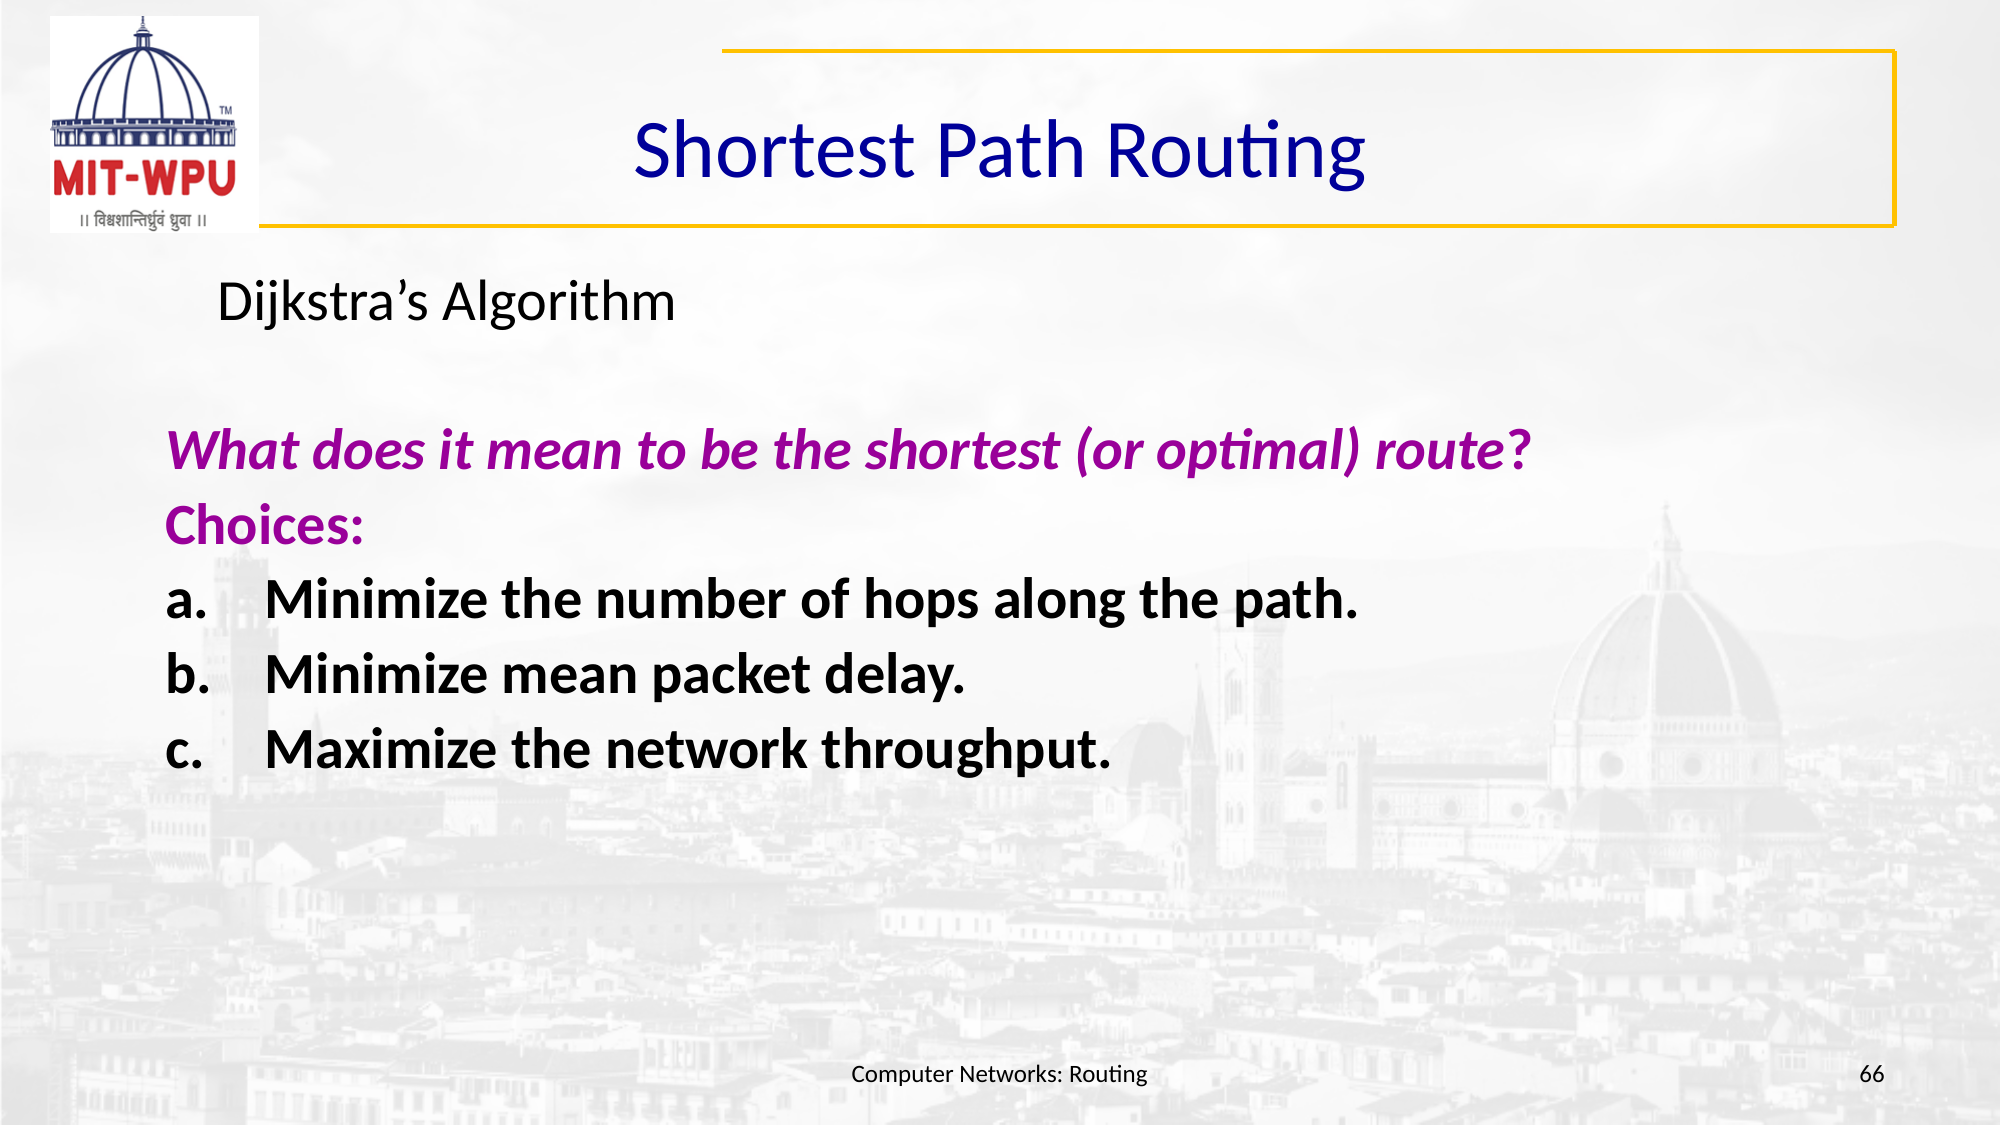

# Shortest Path Routing
    Dijkstra’s Algorithm

What does it mean to be the shortest (or optimal) route?
Choices:
Minimize the number of hops along the path.
Minimize mean packet delay.
Maximize the network throughput.
Computer Networks: Routing
66